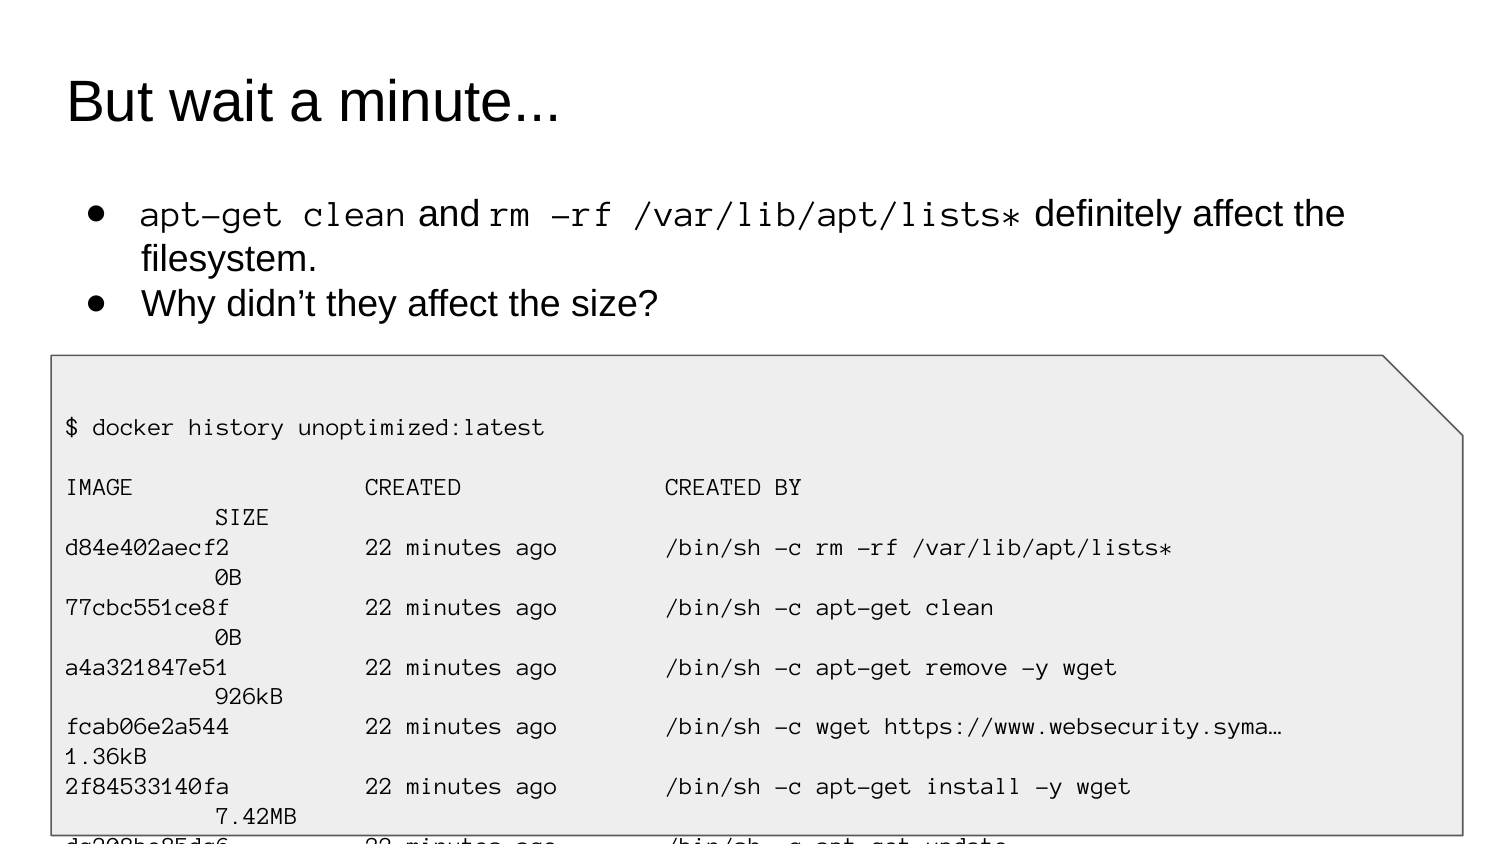

# But wait a minute...
apt-get clean and rm -rf /var/lib/apt/lists* definitely affect the filesystem.
Why didn’t they affect the size?
$ docker history unoptimized:latest

IMAGE           	CREATED         	CREATED BY                                  	SIZE
d84e402aecf2    	22 minutes ago  	/bin/sh -c rm -rf /var/lib/apt/lists*       	0B
77cbc551ce8f    	22 minutes ago  	/bin/sh -c apt-get clean                    	0B
a4a321847e51    	22 minutes ago  	/bin/sh -c apt-get remove -y wget           	926kB
fcab06e2a544    	22 minutes ago  	/bin/sh -c wget https://www.websecurity.syma…   1.36kB
2f84533140fa    	22 minutes ago  	/bin/sh -c apt-get install -y wget          	7.42MB
dc208be85dc6    	22 minutes ago  	/bin/sh -c apt-get update                   	26.9MB
3556258649b2    	10 days ago     	/bin/sh -c #(nop)  CMD ["/bin/bash"]        	0B
<missing>       	10 days ago     	/bin/sh -c mkdir -p /run/systemd && echo 'do…   7B
<missing>       	10 days ago     	/bin/sh -c set -xe   && echo '#!/bin/sh' > /…   745B
<missing>       	10 days ago     	/bin/sh -c [ -z "$(apt-get indextargets)" ] 	987kB
<missing>       	10 days ago     	/bin/sh -c #(nop) ADD file:3ddd02d976792b6c6…   63.2MB